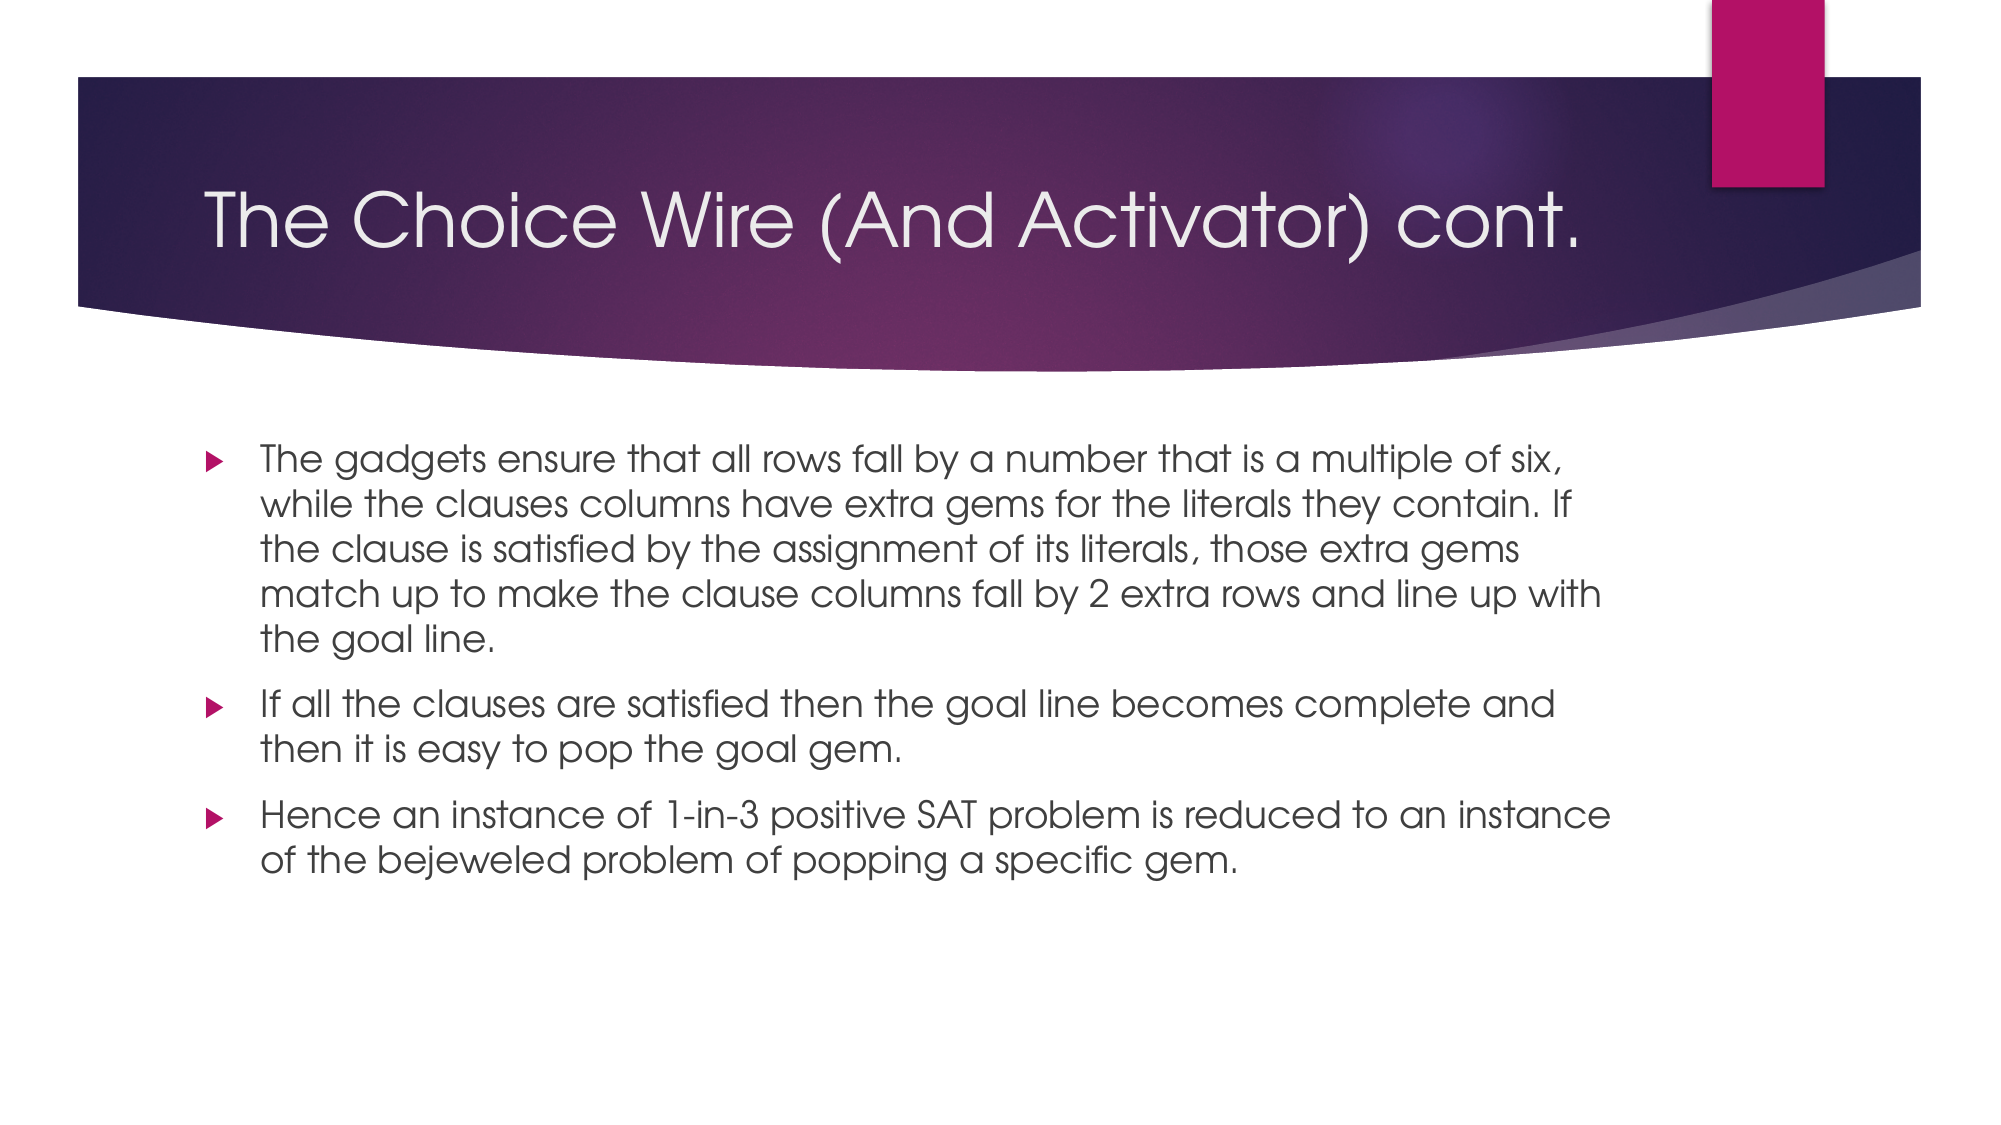

# The Choice Wire (And Activator) cont.
The gadgets ensure that all rows fall by a number that is a multiple of six, while the clauses columns have extra gems for the literals they contain. If the clause is satisfied by the assignment of its literals, those extra gems match up to make the clause columns fall by 2 extra rows and line up with the goal line.
If all the clauses are satisfied then the goal line becomes complete and then it is easy to pop the goal gem.
Hence an instance of 1-in-3 positive SAT problem is reduced to an instance of the bejeweled problem of popping a specific gem.